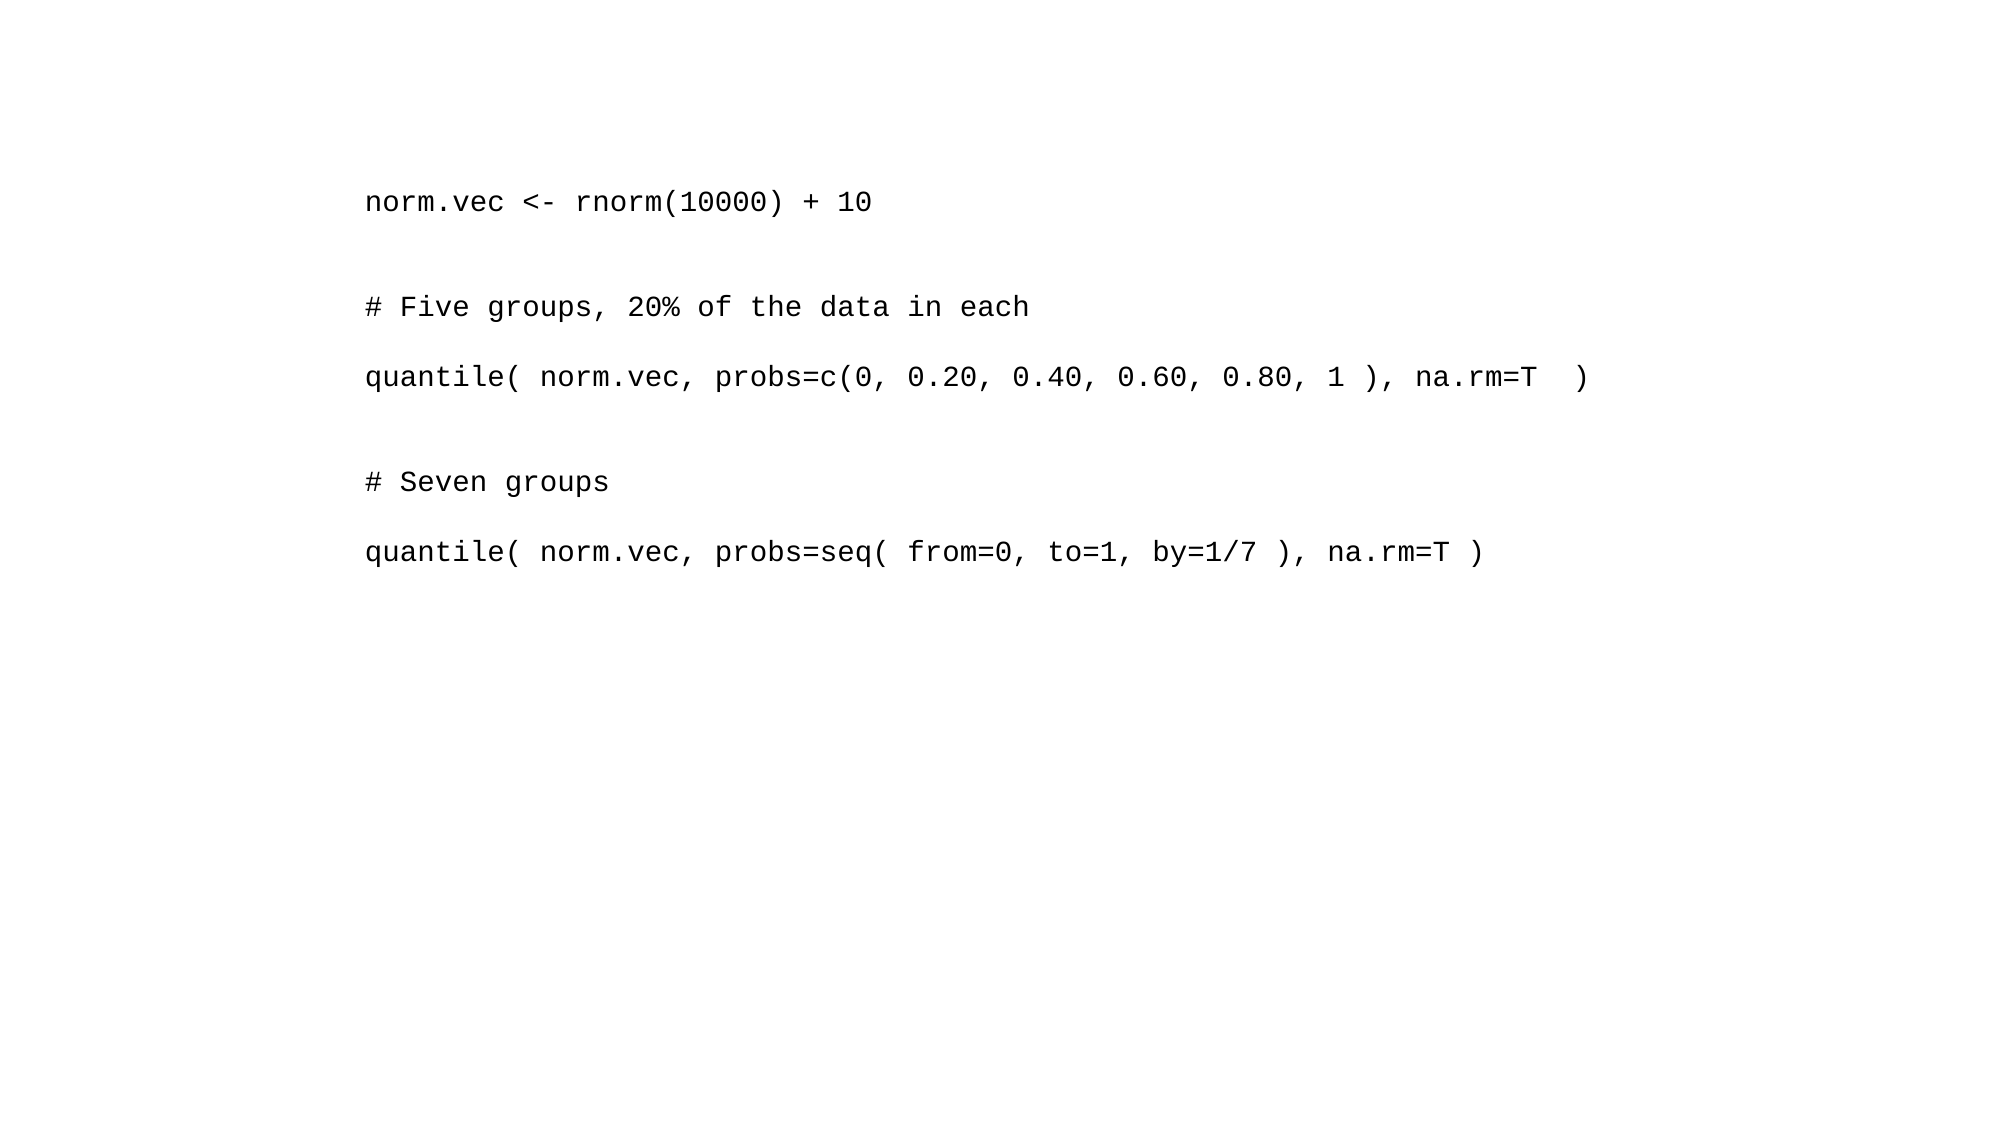

norm.vec <- rnorm(10000) + 10

# Five groups, 20% of the data in each

quantile( norm.vec, probs=c(0, 0.20, 0.40, 0.60, 0.80, 1 ), na.rm=T  )

# Seven groups

quantile( norm.vec, probs=seq( from=0, to=1, by=1/7 ), na.rm=T )